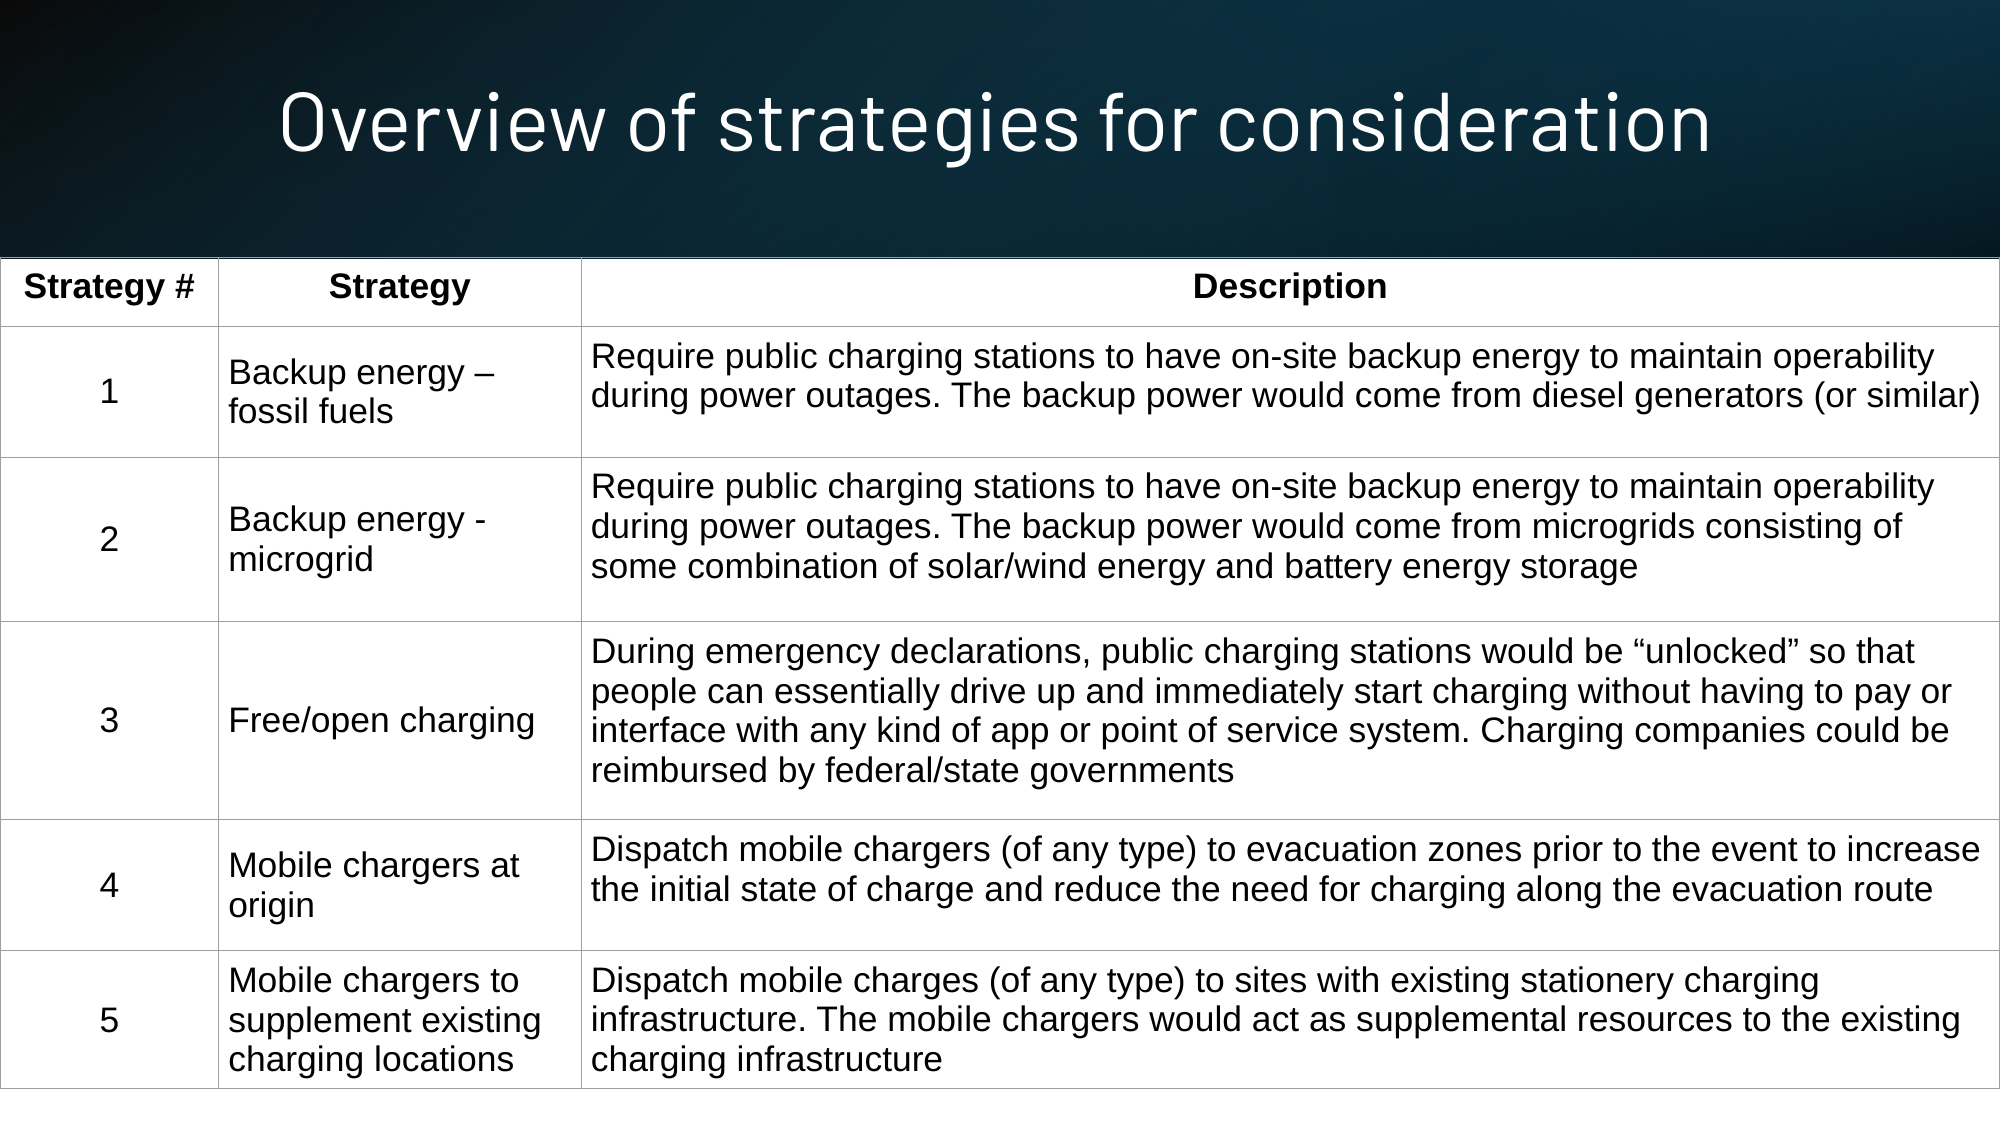

# Overview of strategies for consideration
| Strategy # | Strategy | Description |
| --- | --- | --- |
| 1 | Backup energy – fossil fuels | Require public charging stations to have on-site backup energy to maintain operability during power outages. The backup power would come from diesel generators (or similar) |
| 2 | Backup energy - microgrid | Require public charging stations to have on-site backup energy to maintain operability during power outages. The backup power would come from microgrids consisting of some combination of solar/wind energy and battery energy storage |
| 3 | Free/open charging | During emergency declarations, public charging stations would be “unlocked” so that people can essentially drive up and immediately start charging without having to pay or interface with any kind of app or point of service system. Charging companies could be reimbursed by federal/state governments |
| 4 | Mobile chargers at origin | Dispatch mobile chargers (of any type) to evacuation zones prior to the event to increase the initial state of charge and reduce the need for charging along the evacuation route |
| 5 | Mobile chargers to supplement existing charging locations | Dispatch mobile charges (of any type) to sites with existing stationery charging infrastructure. The mobile chargers would act as supplemental resources to the existing charging infrastructure |